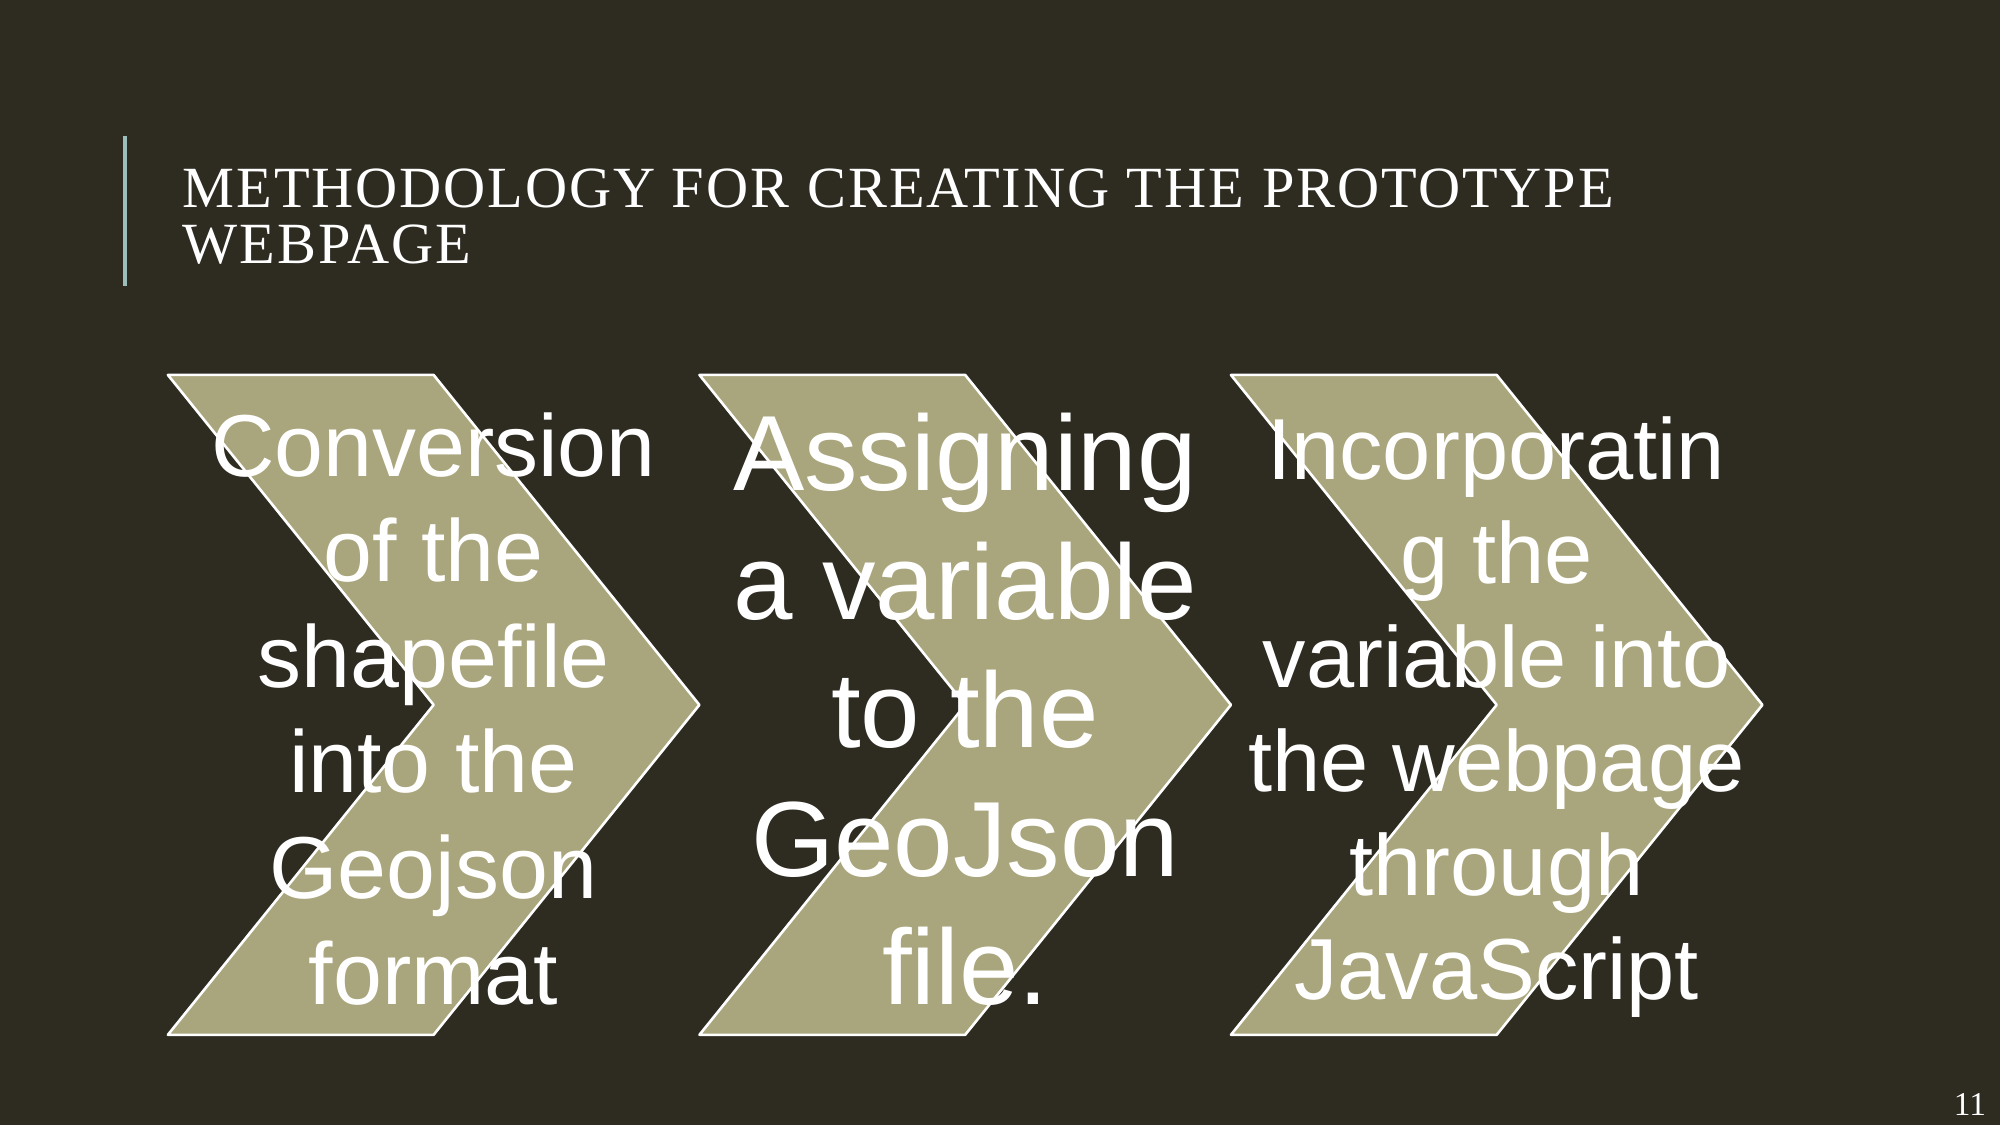

# Methodology for creating the prototype webpage
Conversion of the shapefile into the Geojson format
11